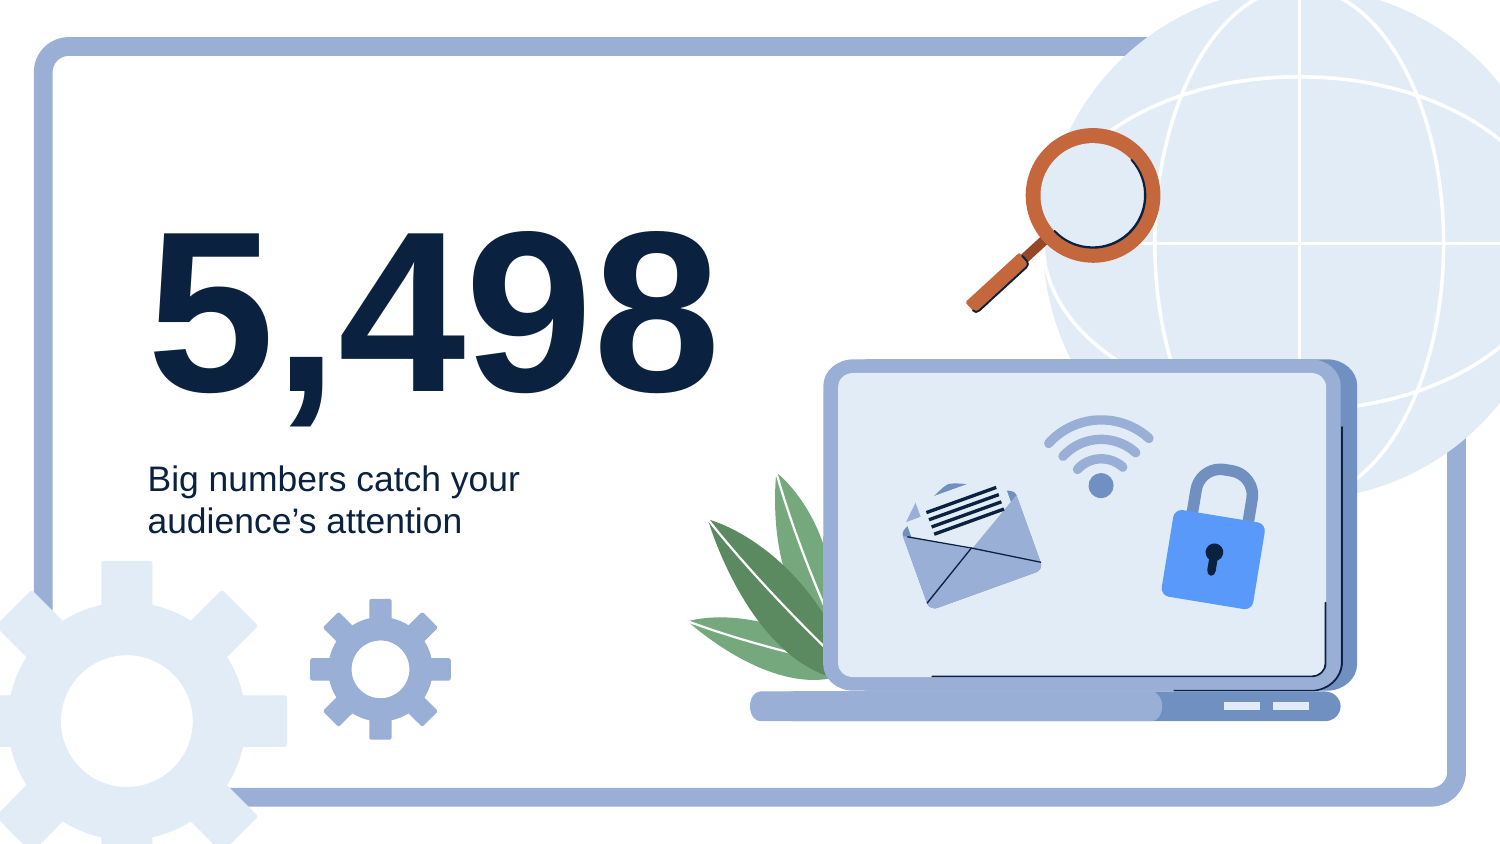

# 5,498

Big numbers catch your audience’s attention